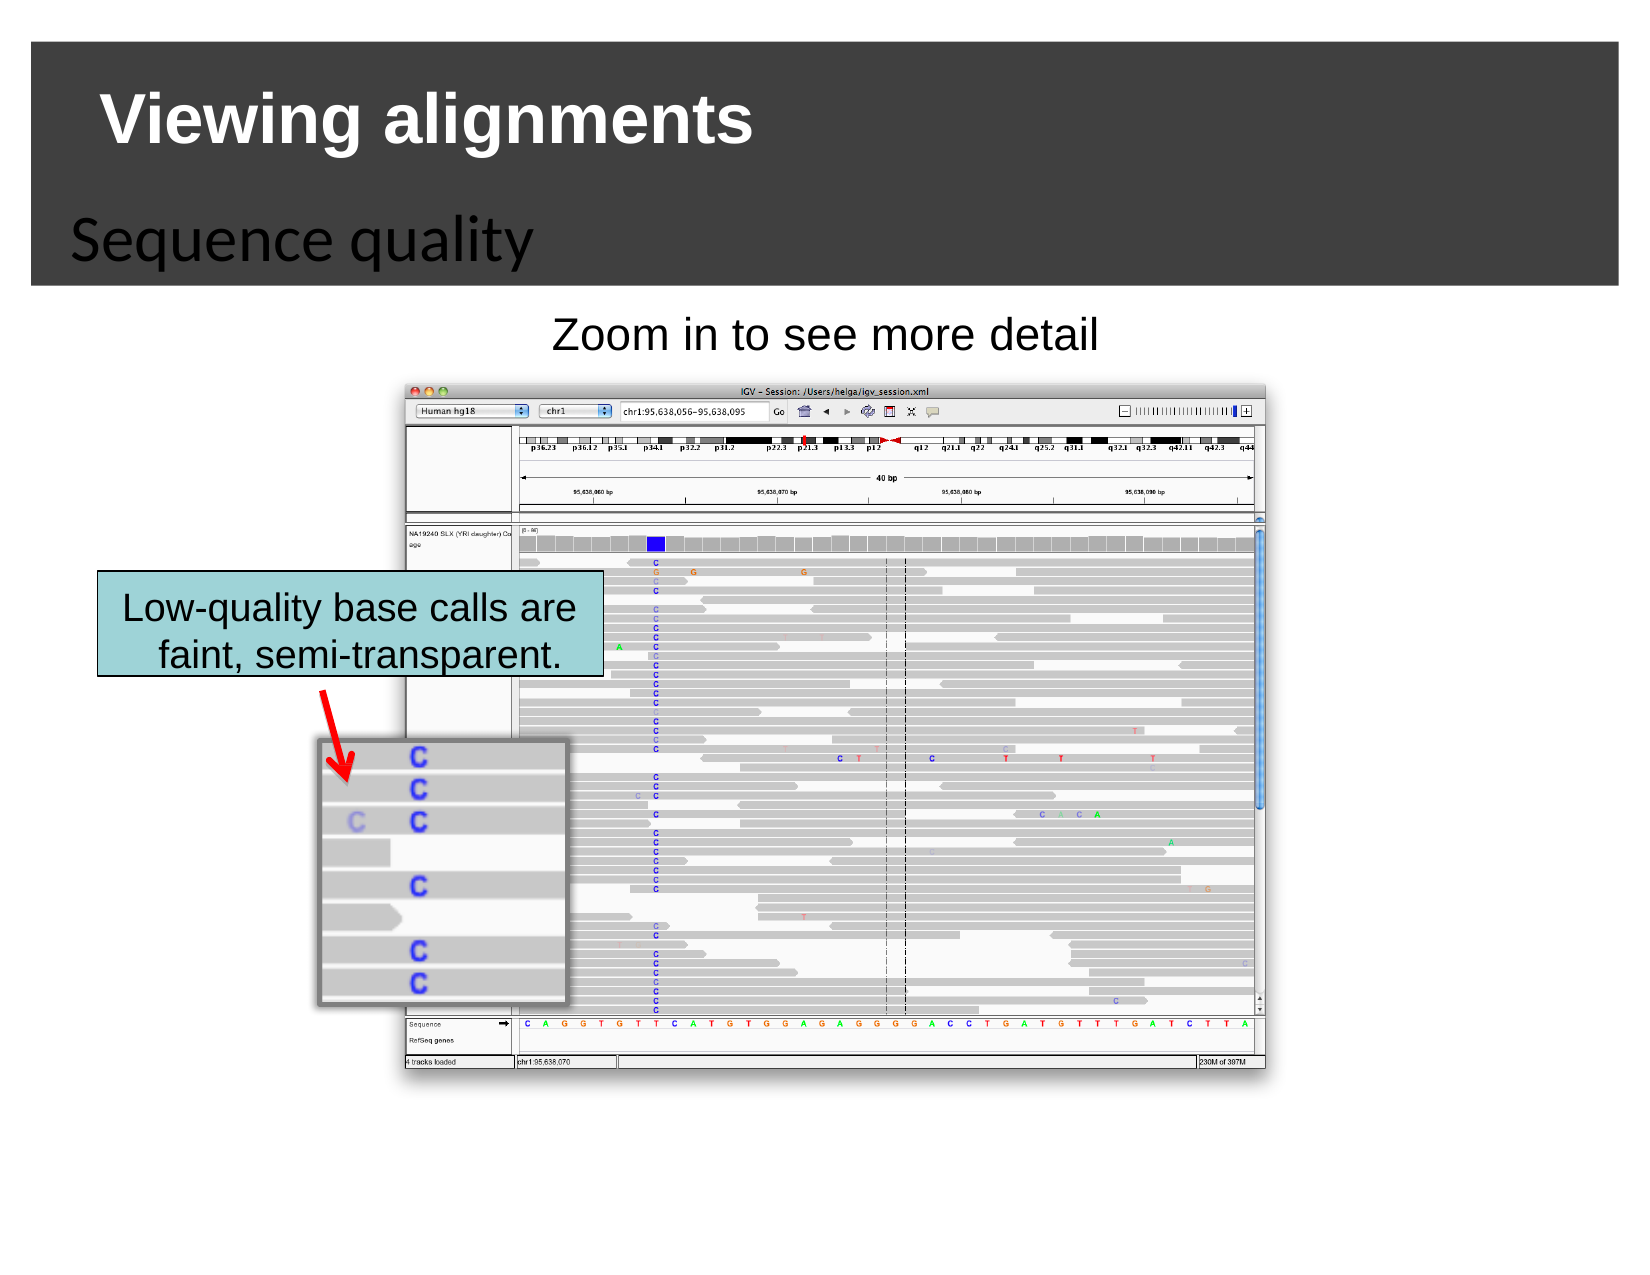

# Viewing alignments
Sequence quality
Zoom in to see more detail

Low-quality base calls are  faint, semi-transparent.